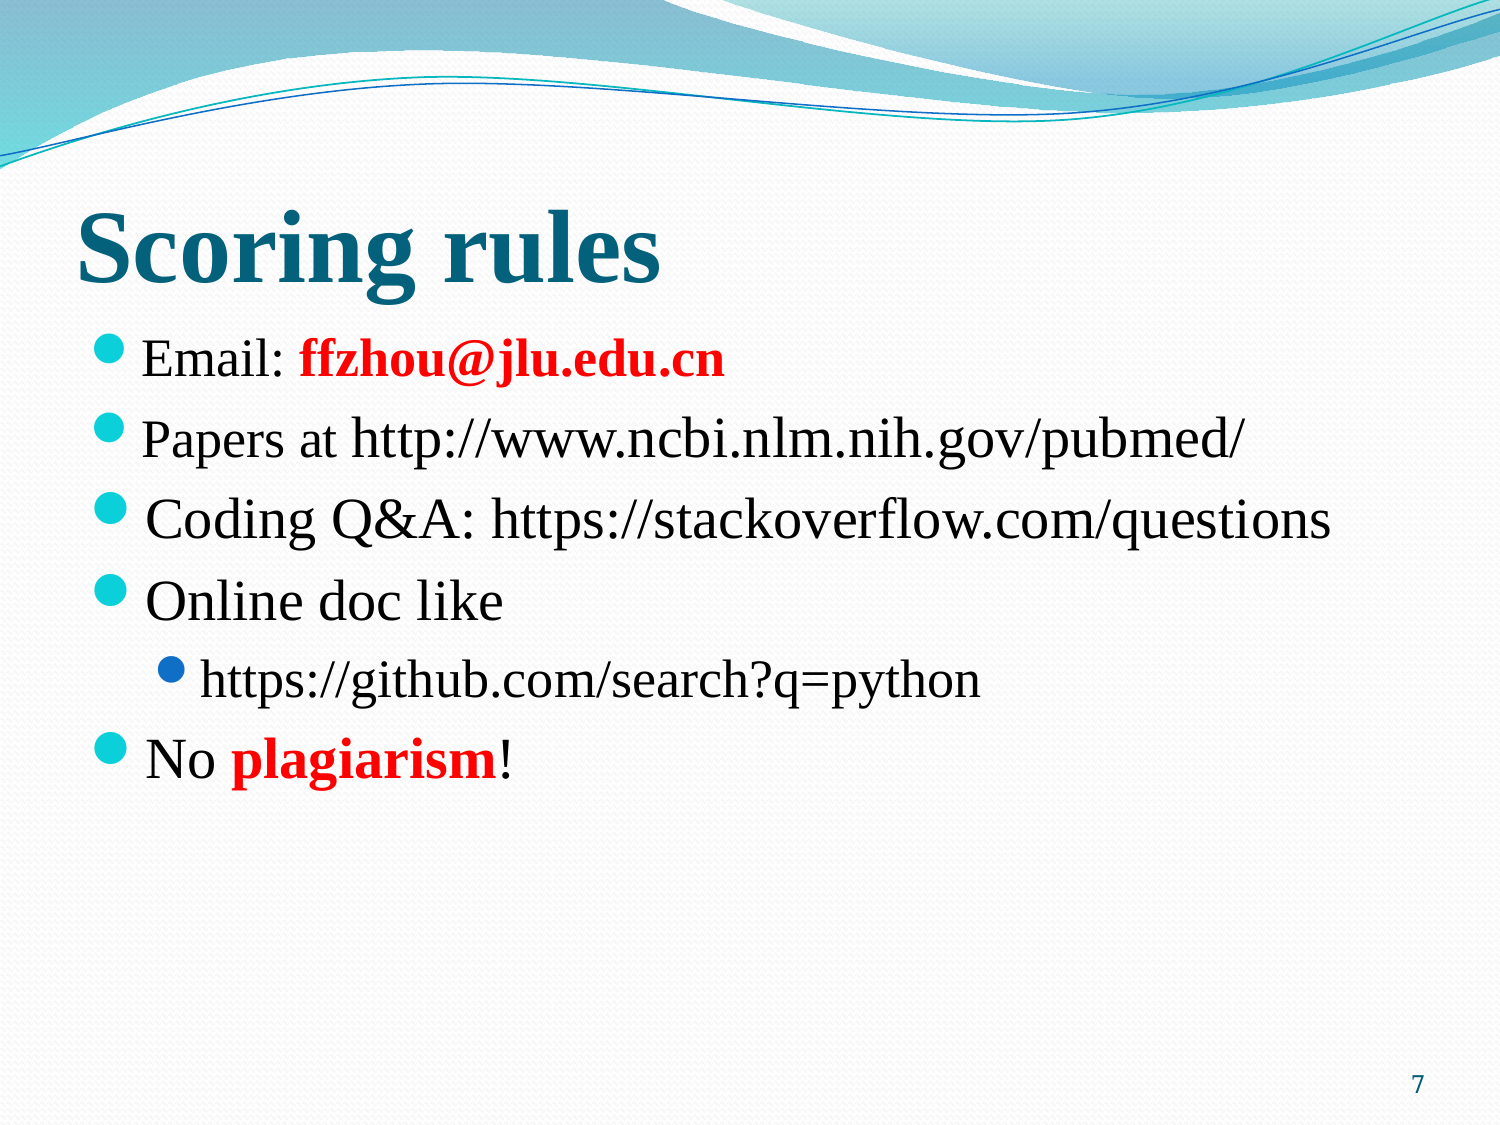

# Scoring rules
Email: ffzhou@jlu.edu.cn
Papers at http://www.ncbi.nlm.nih.gov/pubmed/
Coding Q&A: https://stackoverflow.com/questions
Online doc like
https://github.com/search?q=python
No plagiarism!
7